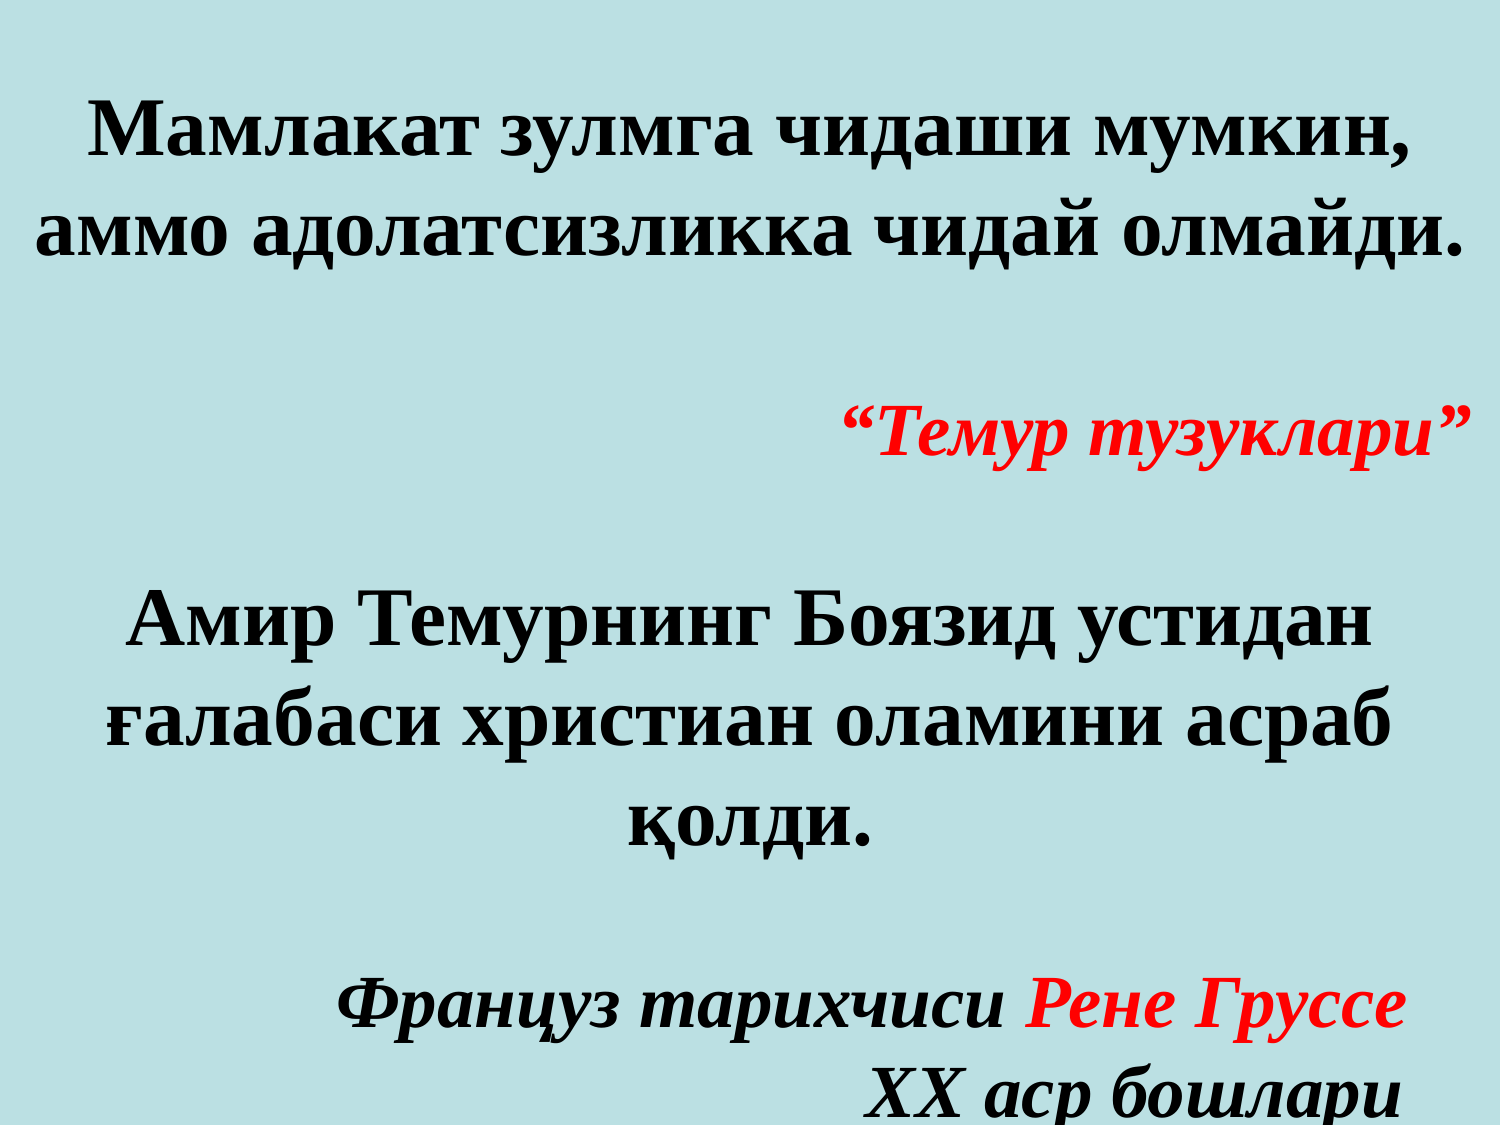

# Мамлакат зулмга чидаши мумкин, аммо адолатсизликка чидай олмайди. “Темур тузуклари” Амир Темурнинг Боязид устидан ғалабаси христиан оламини асраб қолди. Француз тарихчиси Рене Груссе XX аср бошлари